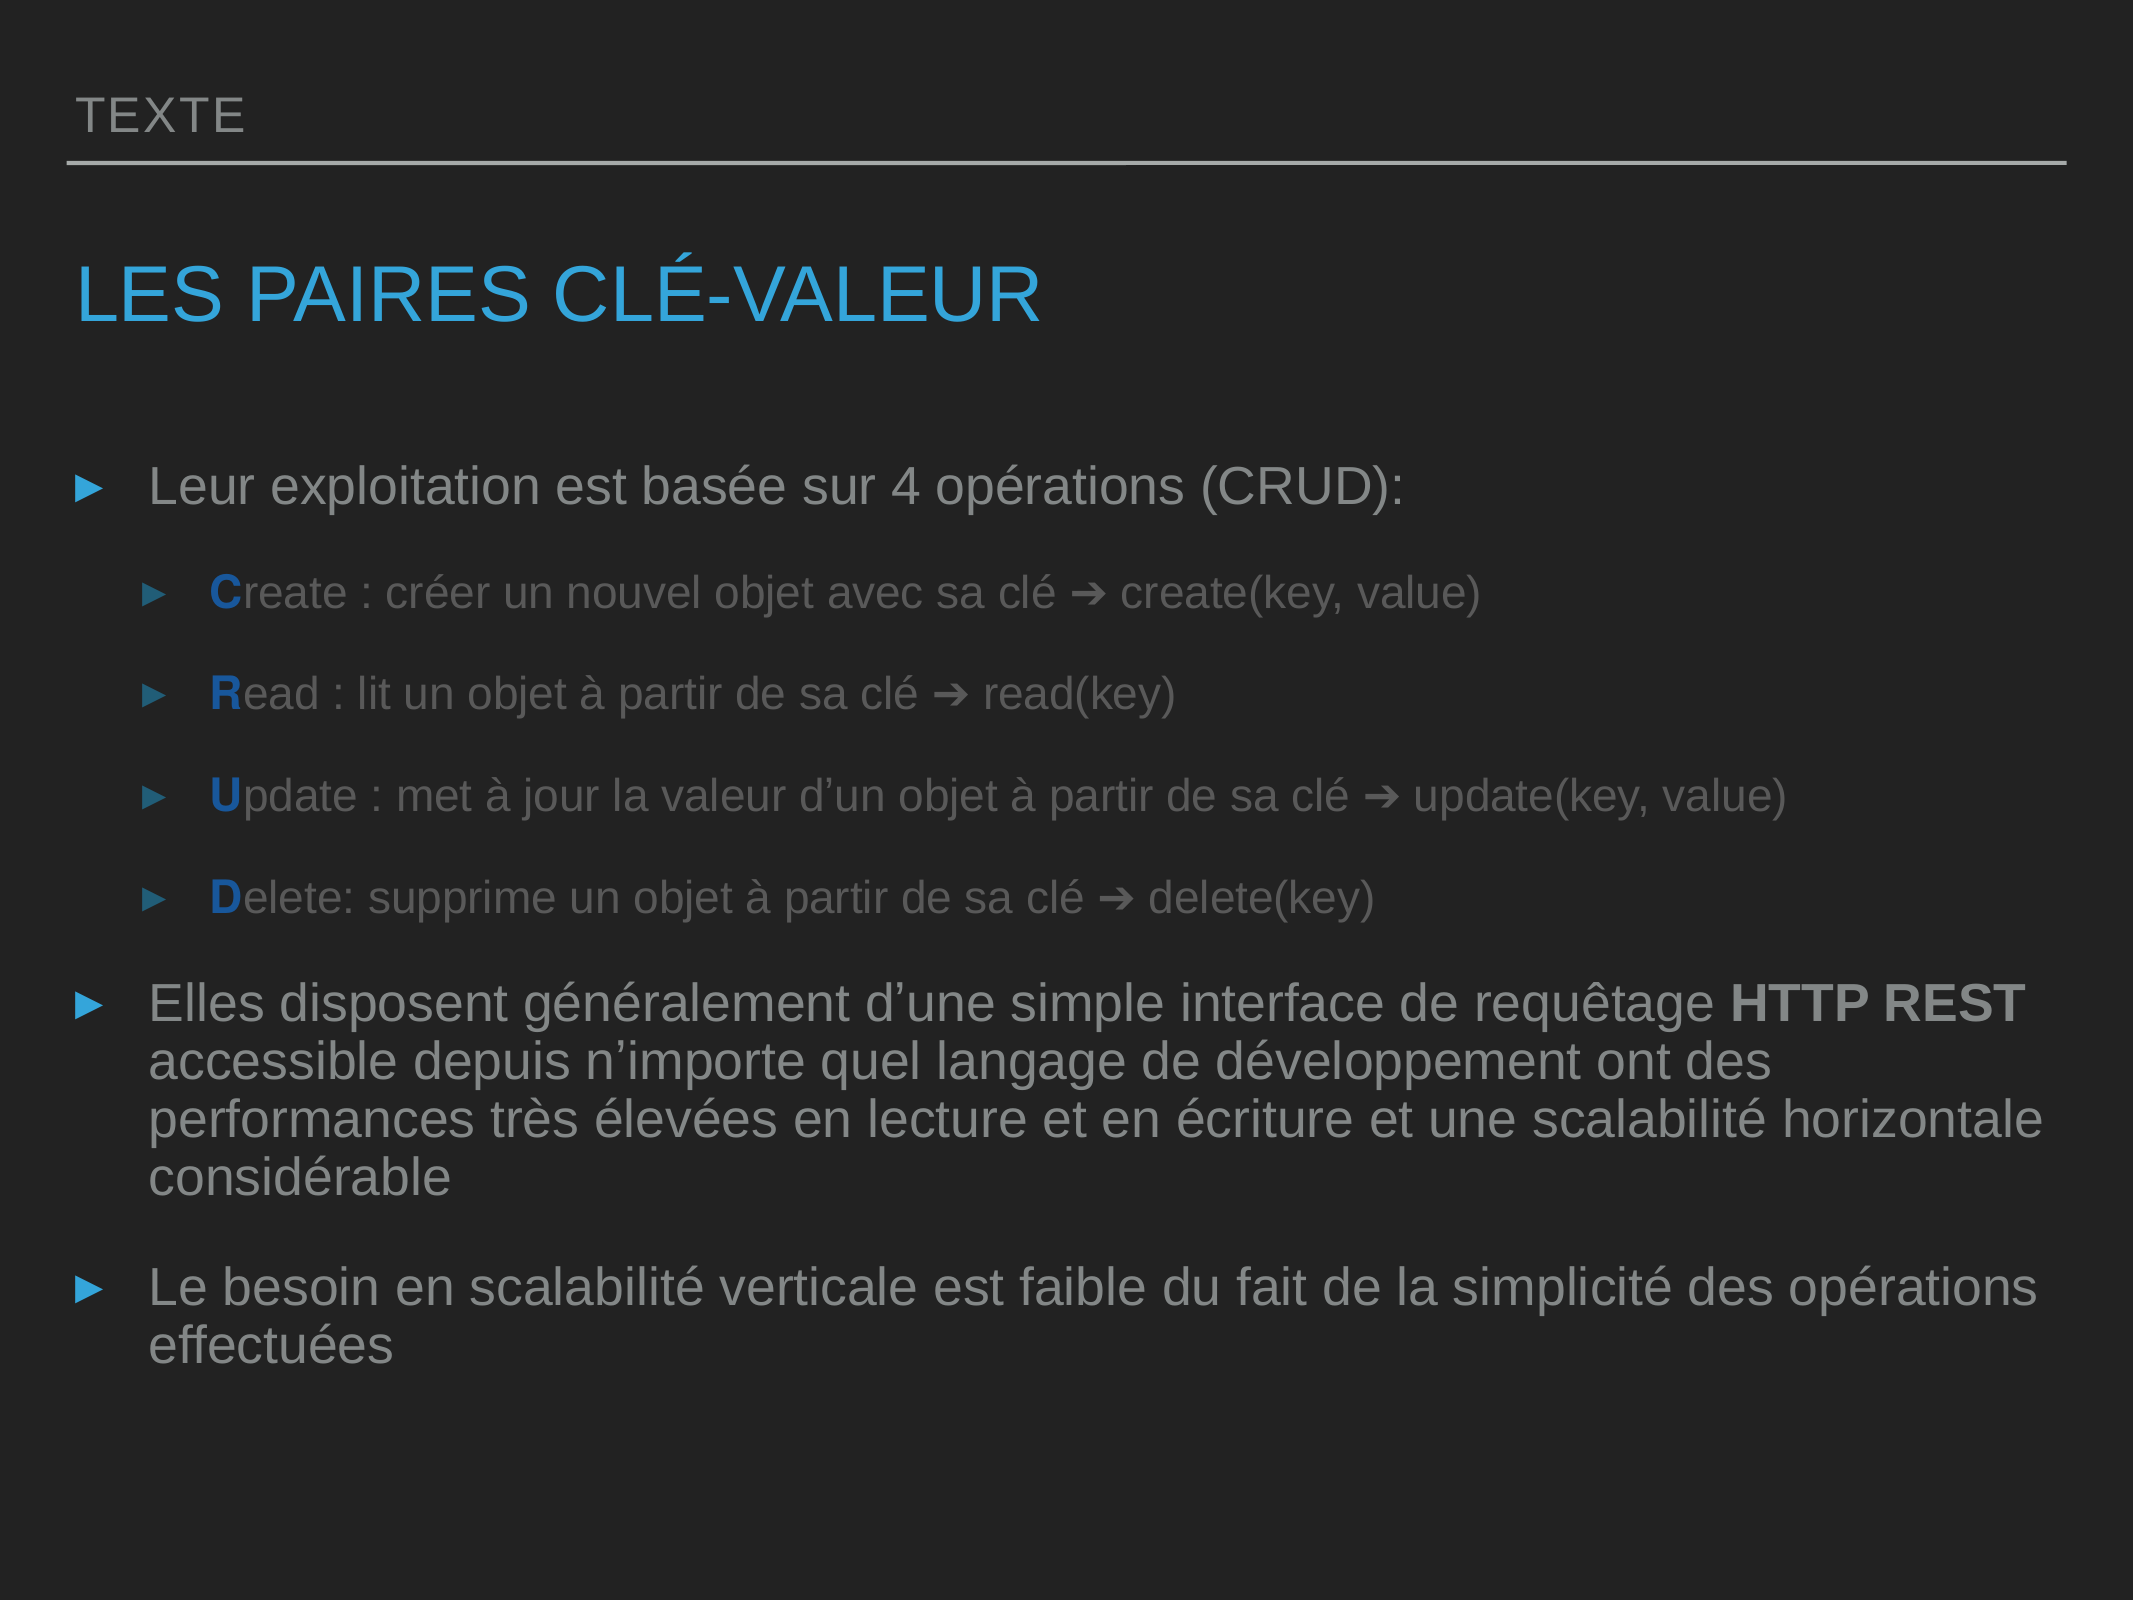

Texte
# Les paires clé-valeur
Leur exploitation est basée sur 4 opérations (CRUD):
Create : créer un nouvel objet avec sa clé ➔ create(key, value)
Read : lit un objet à partir de sa clé ➔ read(key)
Update : met à jour la valeur dʼun objet à partir de sa clé ➔ update(key, value)
Delete: supprime un objet à partir de sa clé ➔ delete(key)
Elles disposent généralement dʼune simple interface de requêtage HTTP REST accessible depuis nʼimporte quel langage de développement ont des performances très élevées en lecture et en écriture et une scalabilité horizontale considérable
Le besoin en scalabilité verticale est faible du fait de la simplicité des opérations effectuées